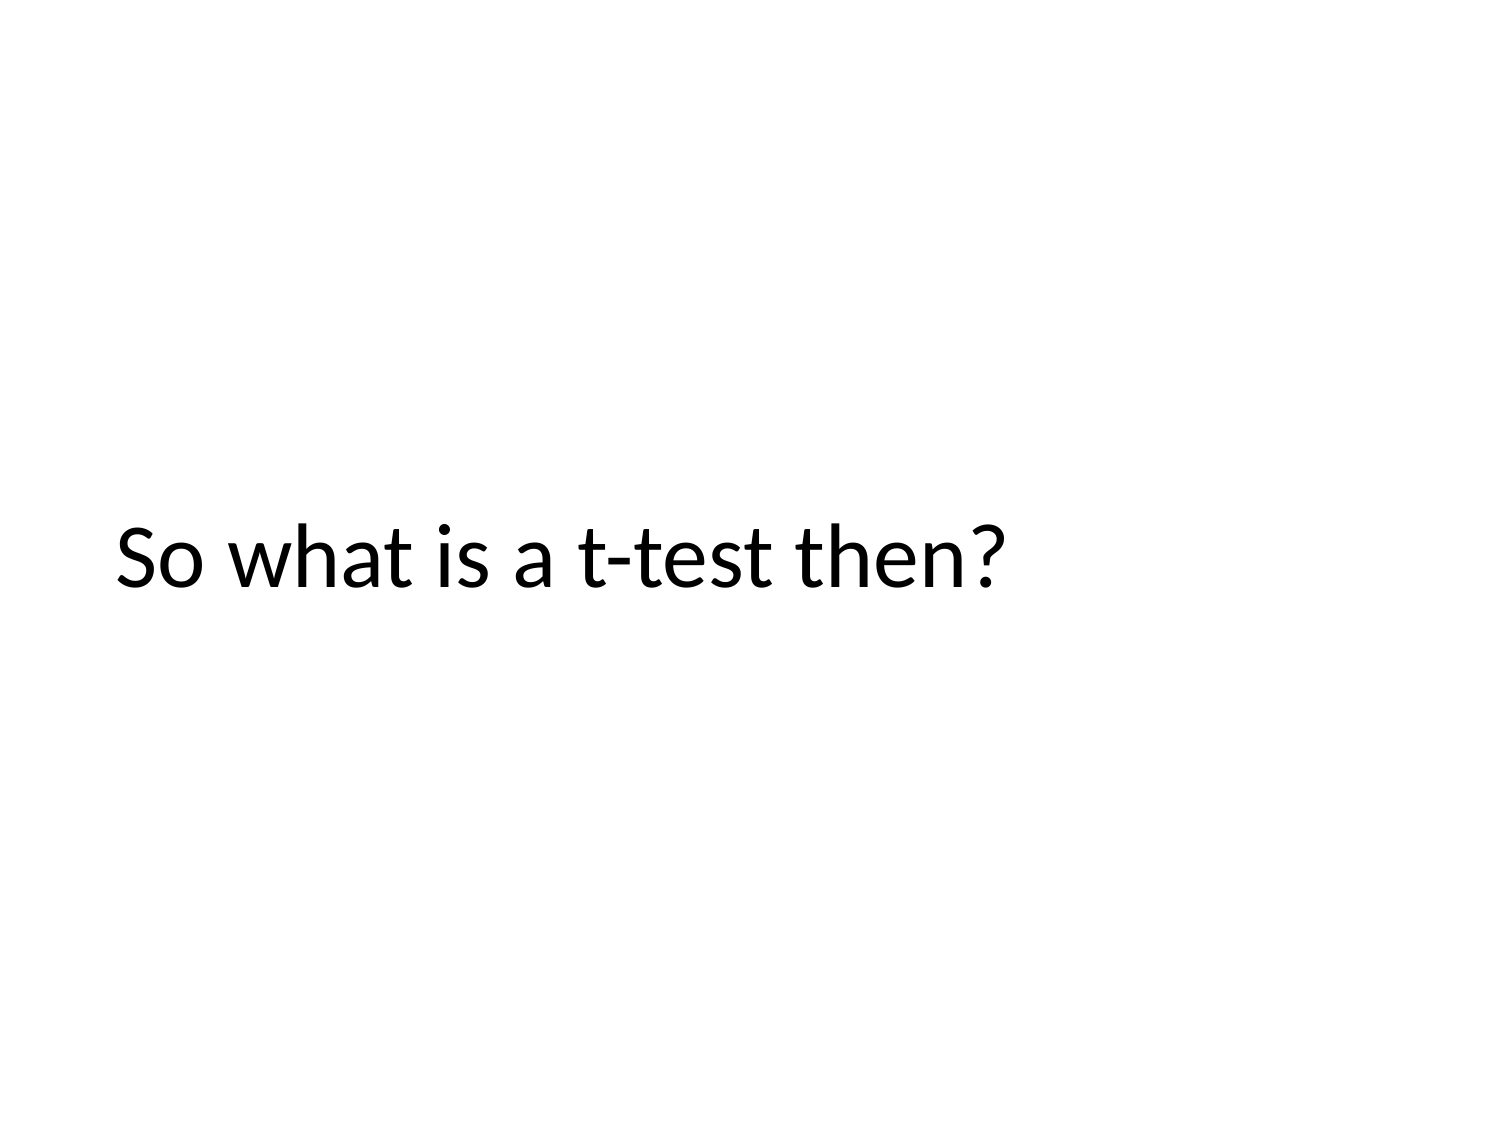

# So what is a t-test then?